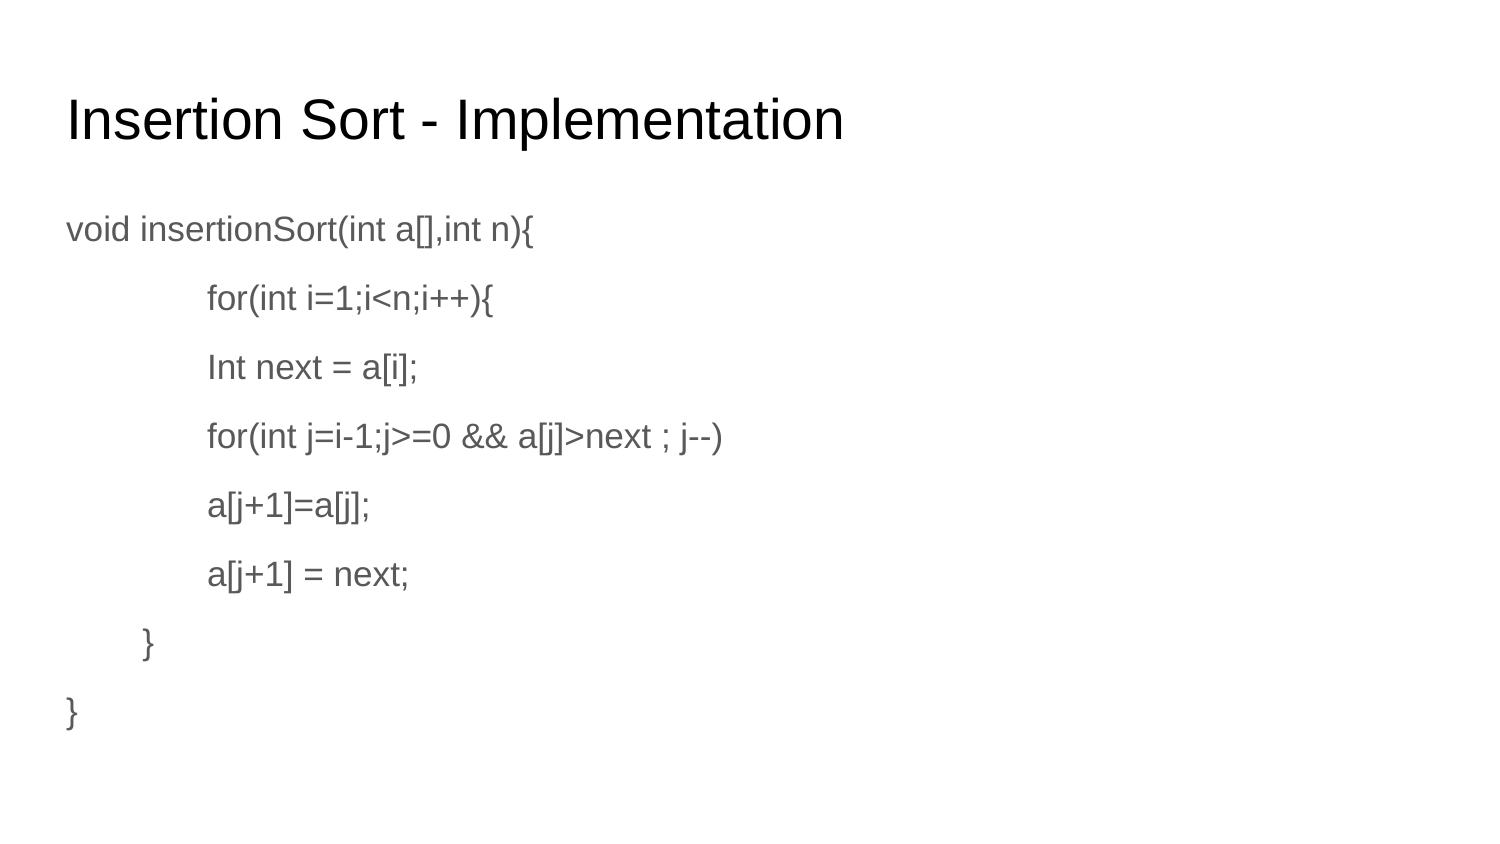

# Insertion Sort - Implementation
void insertionSort(int a[],int n){
	for(int i=1;i<n;i++){
		Int next = a[i];
		for(int j=i-1;j>=0 && a[j]>next ; j--)
			a[j+1]=a[j];
		a[j+1] = next;
}
}